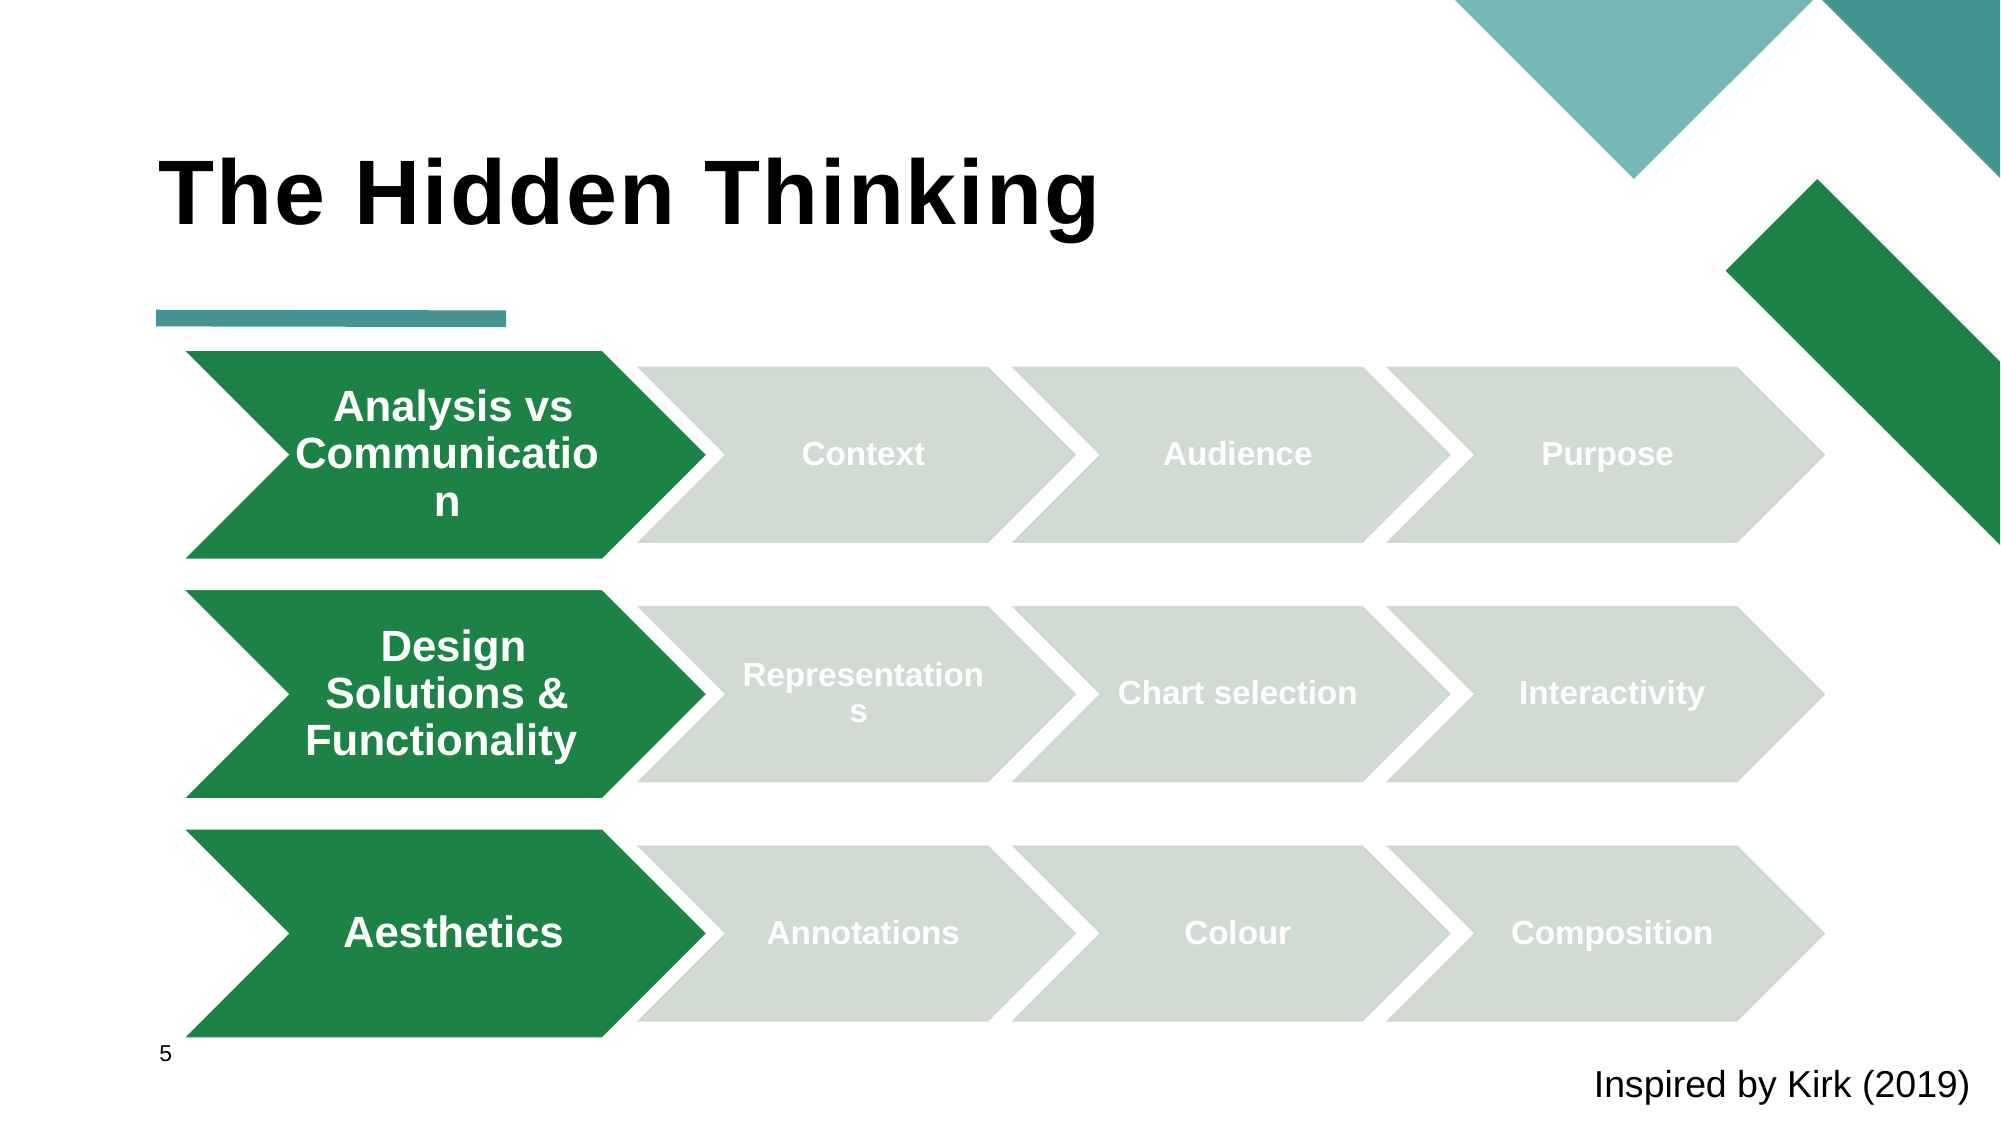

# The Hidden Thinking
 Analysis vs Communication
 Context
 Audience
 Purpose
 Design Solutions & Functionality
 Representations
 Chart selection
 Interactivity
 Aesthetics
 Annotations
 Colour
 Composition
5
Inspired by Kirk (2019)